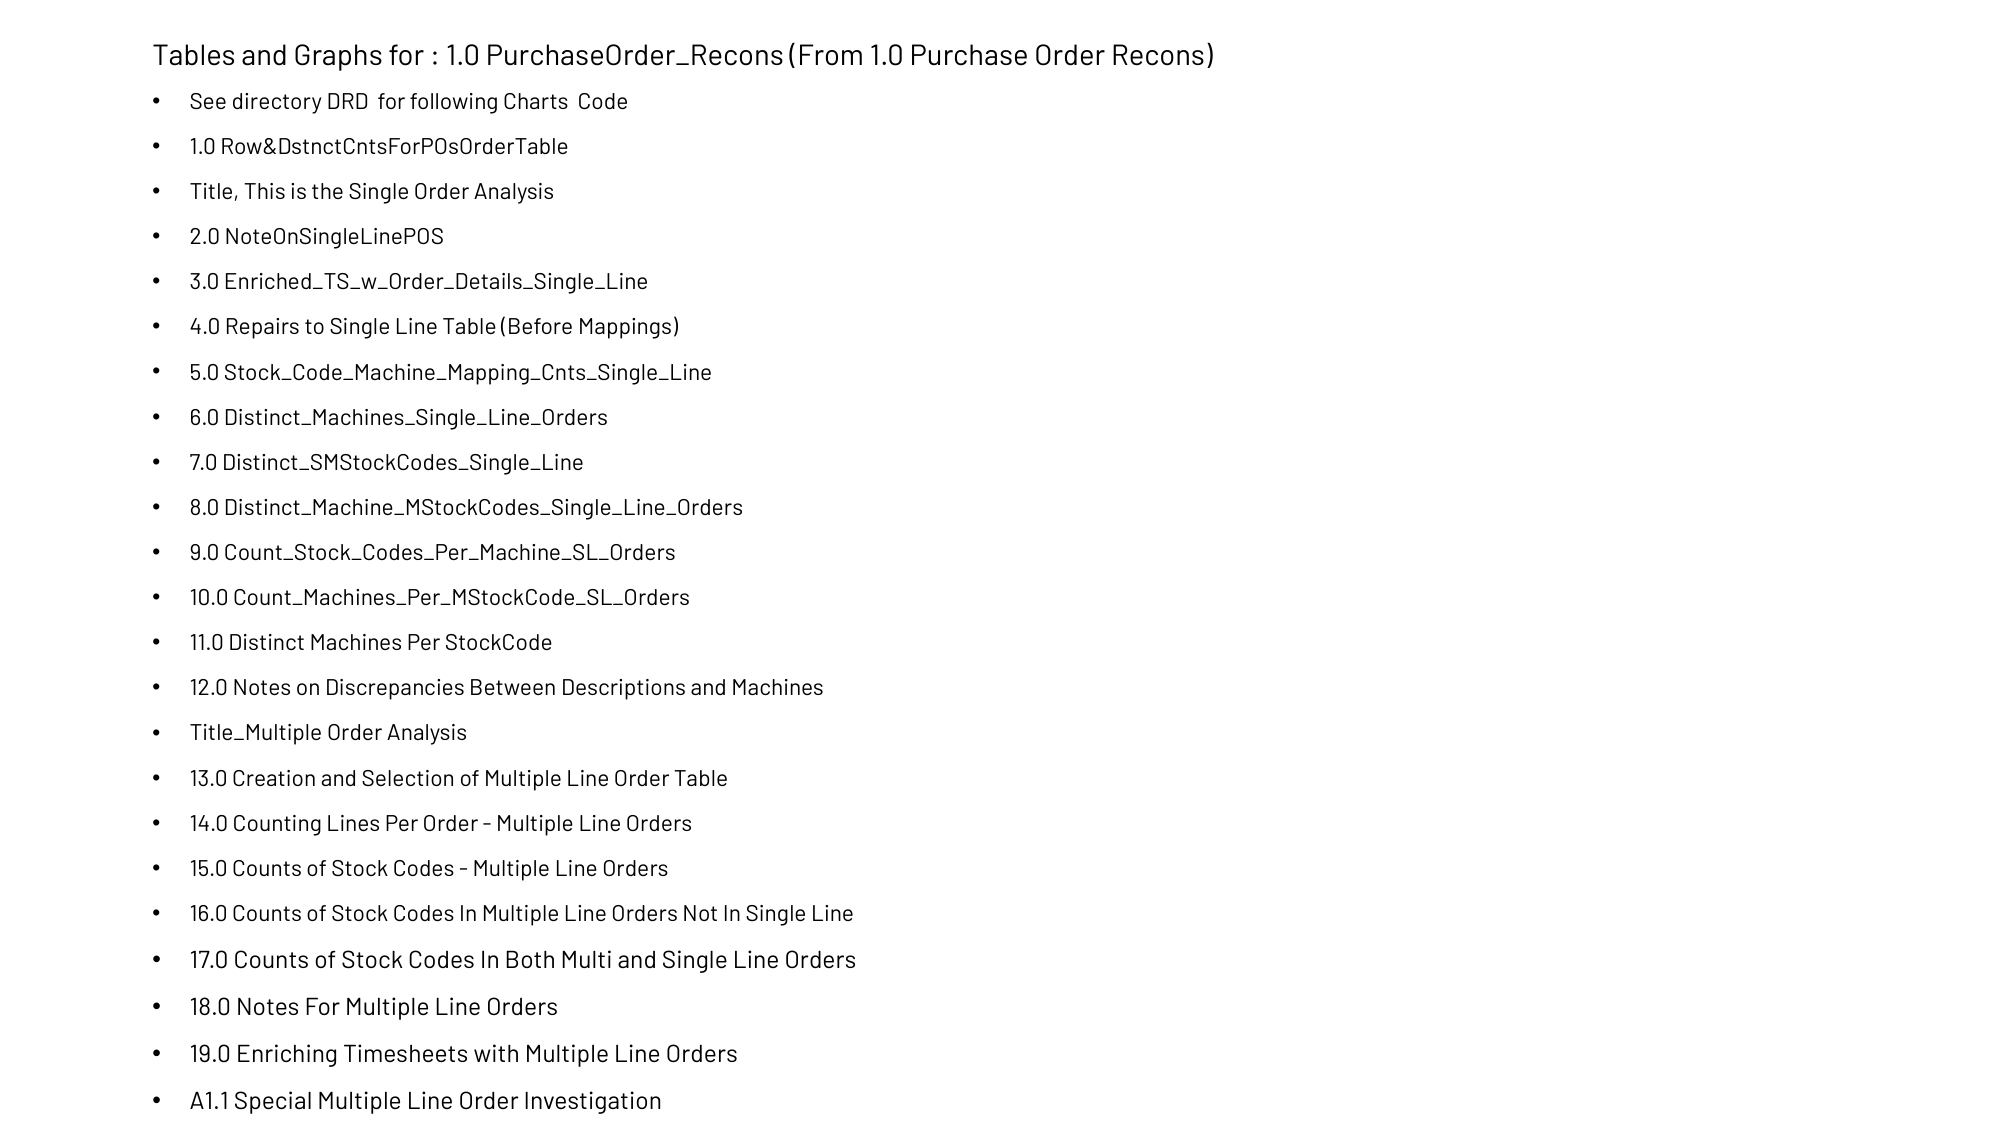

# Tables and Graphs for : 1.0 PurchaseOrder_Recons (From 1.0 Purchase Order Recons)
See directory DRD  for following Charts  Code
1.0 Row&DstnctCntsForPOsOrderTable
Title, This is the Single Order Analysis
2.0 NoteOnSingleLinePOS
3.0 Enriched_TS_w_Order_Details_Single_Line
4.0 Repairs to Single Line Table (Before Mappings)
5.0 Stock_Code_Machine_Mapping_Cnts_Single_Line
6.0 Distinct_Machines_Single_Line_Orders
7.0 Distinct_SMStockCodes_Single_Line
8.0 Distinct_Machine_MStockCodes_Single_Line_Orders
9.0 Count_Stock_Codes_Per_Machine_SL_Orders
10.0 Count_Machines_Per_MStockCode_SL_Orders
11.0 Distinct Machines Per StockCode
12.0 Notes on Discrepancies Between Descriptions and Machines
Title_Multiple Order Analysis
13.0 Creation and Selection of Multiple Line Order Table
14.0 Counting Lines Per Order - Multiple Line Orders
15.0 Counts of Stock Codes - Multiple Line Orders
16.0 Counts of Stock Codes In Multiple Line Orders Not In Single Line
17.0 Counts of Stock Codes In Both Multi and Single Line Orders
18.0 Notes For Multiple Line Orders
19.0 Enriching Timesheets with Multiple Line Orders
A1.1 Special Multiple Line Order Investigation